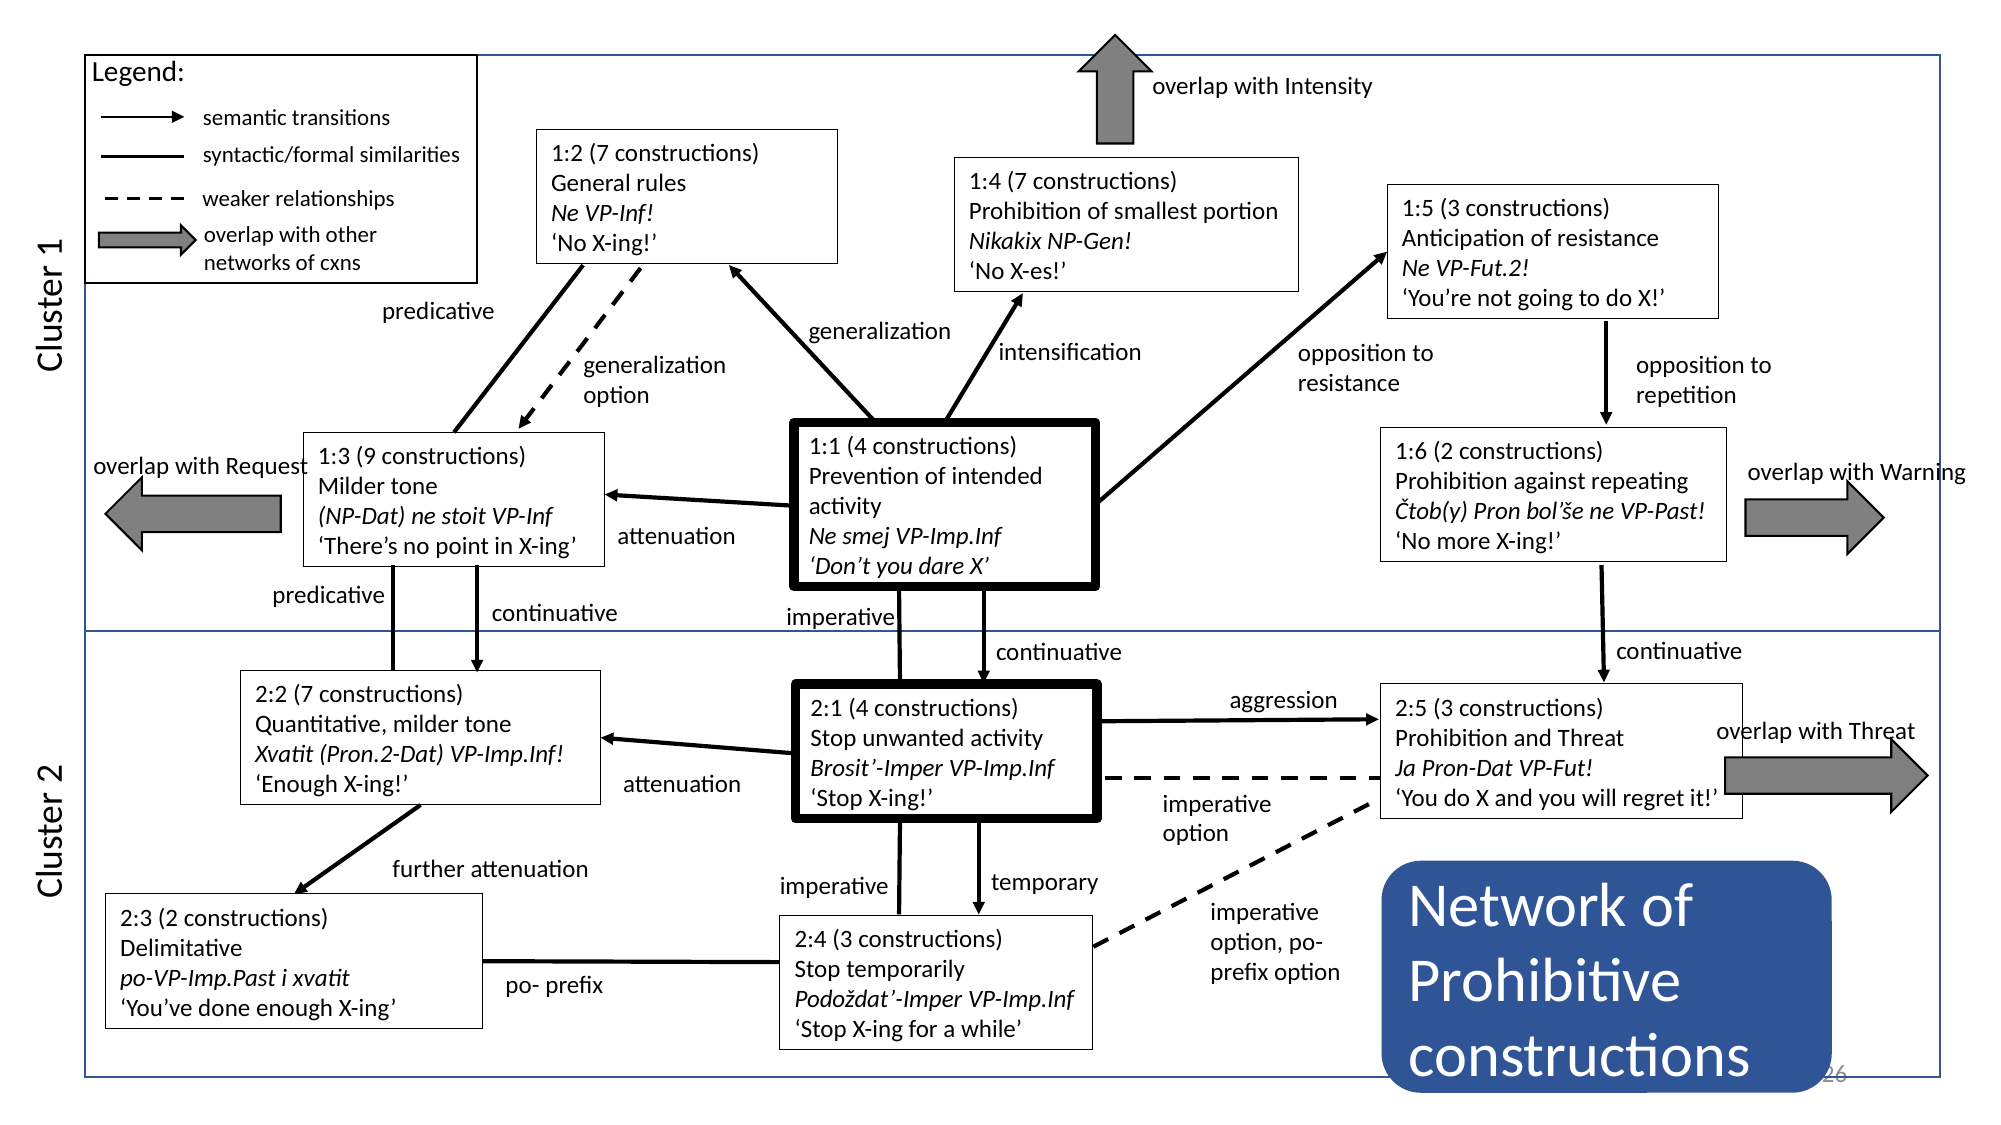

Legend:

overlap with Intensity
semantic transitions
1:2 (7 constructions)
General rules
Ne VP-Inf!
‘No X-ing!’
syntactic/formal similarities
1:4 (7 constructions)
Prohibition of smallest portion
Nikakix NP-Gen!
‘No X-es!’
weaker relationships
1:5 (3 constructions)
Anticipation of resistance
Ne VP-Fut.2!
‘You’re not going to do X!’
overlap with other networks of cxns

Cluster 1
predicative
generalization
intensification
opposition to resistance
opposition to repetition
generalization
option
1:1 (4 constructions)
Prevention of intended activity
Ne smej VP-Imp.Inf
‘Don’t you dare X’
1:6 (2 constructions)
Prohibition against repeating
Čtob(y) Pron bol’še ne VP-Past!
‘No more X-ing!’
1:3 (9 constructions)
Milder tone
(NP-Dat) ne stoit VP-Inf
‘There’s no point in X-ing’
overlap with Request
overlap with Warning

attenuation
predicative
continuative
imperative
continuative
continuative

2:2 (7 constructions)
Quantitative, milder tone
Xvatit (Pron.2-Dat) VP-Imp.Inf!
‘Enough X-ing!’
aggression
2:5 (3 constructions)
Prohibition and Threat
Ja Pron-Dat VP-Fut!
‘You do X and you will regret it!’
2:1 (4 constructions)
Stop unwanted activity
Brosit’-Imper VP-Imp.Inf
‘Stop X-ing!’
overlap with Threat

attenuation
imperative
option
Cluster 2
further attenuation
temporary
imperative
Network of Prohibitive constructions
imperative
option, po- prefix option
2:3 (2 constructions)
Delimitative
po-VP-Imp.Past i xvatit
‘You’ve done enough X-ing’
2:4 (3 constructions)
Stop temporarily
Podoždat’-Imper VP-Imp.Inf
‘Stop X-ing for a while’
po- prefix
26